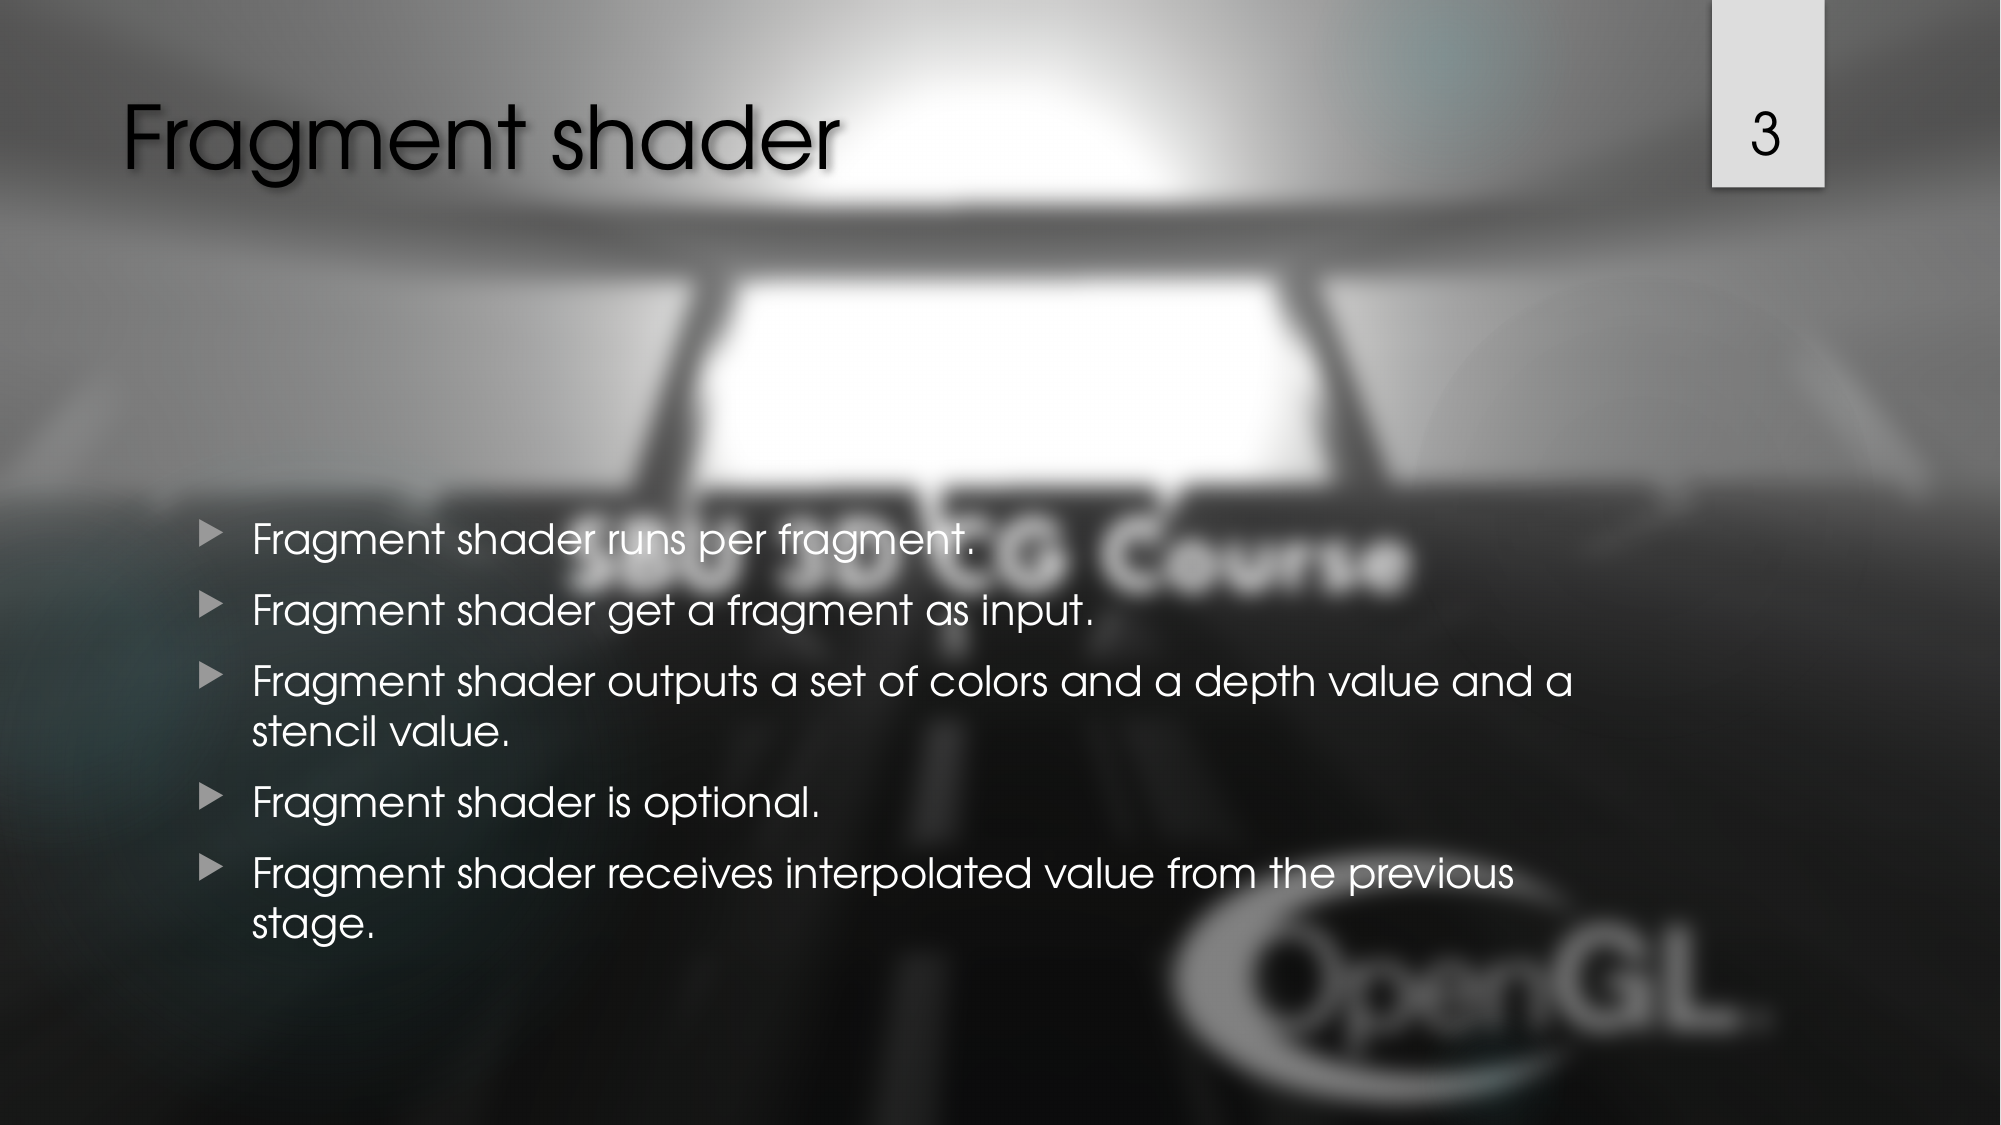

3
# Fragment shader
Fragment shader runs per fragment.
Fragment shader get a fragment as input.
Fragment shader outputs a set of colors and a depth value and a stencil value.
Fragment shader is optional.
Fragment shader receives interpolated value from the previous stage.